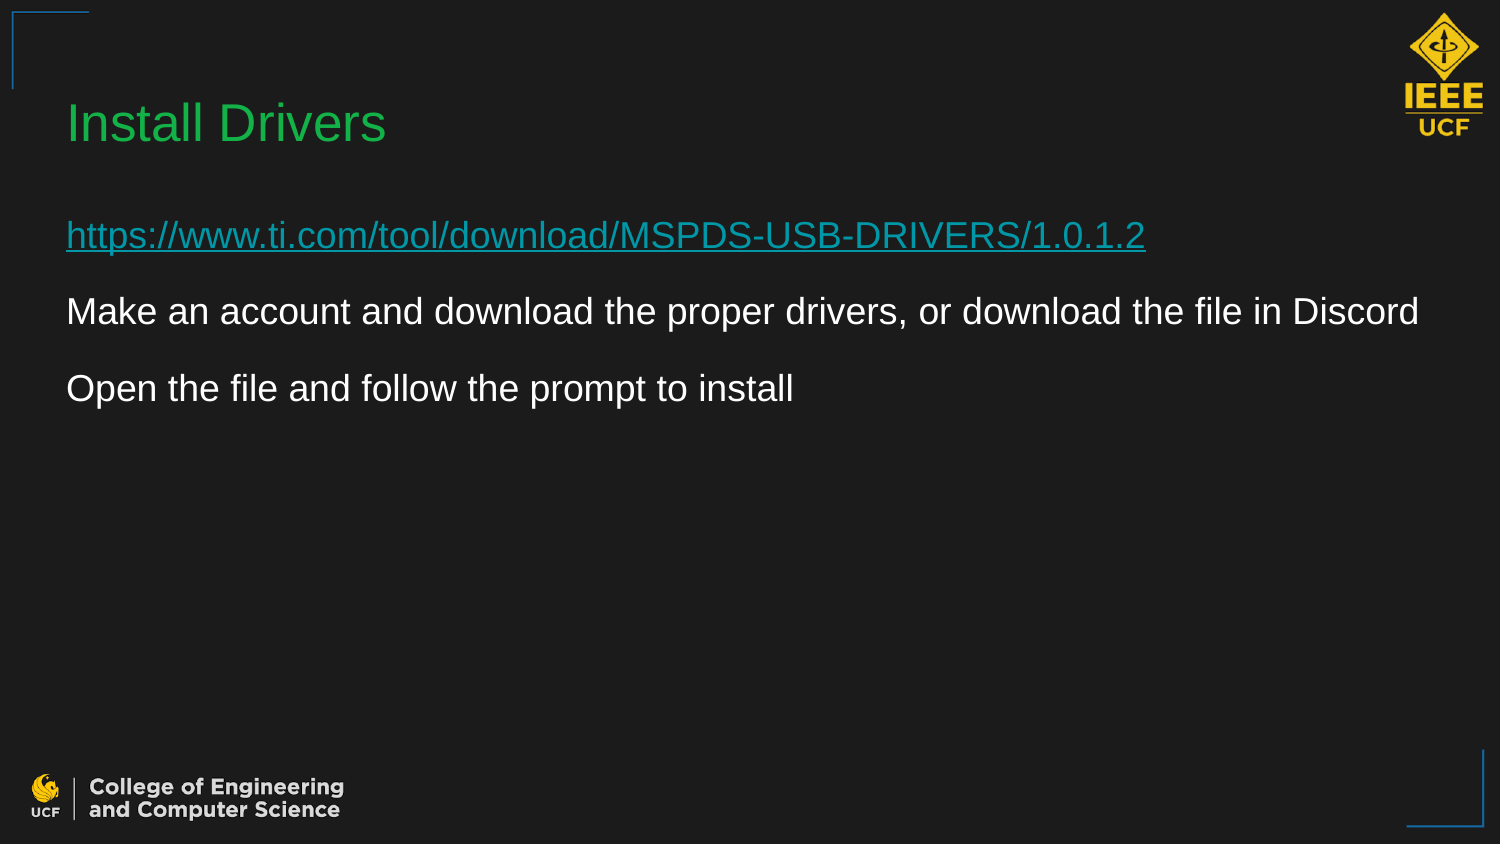

# Install Drivers
https://www.ti.com/tool/download/MSPDS-USB-DRIVERS/1.0.1.2
Make an account and download the proper drivers, or download the file in Discord
Open the file and follow the prompt to install